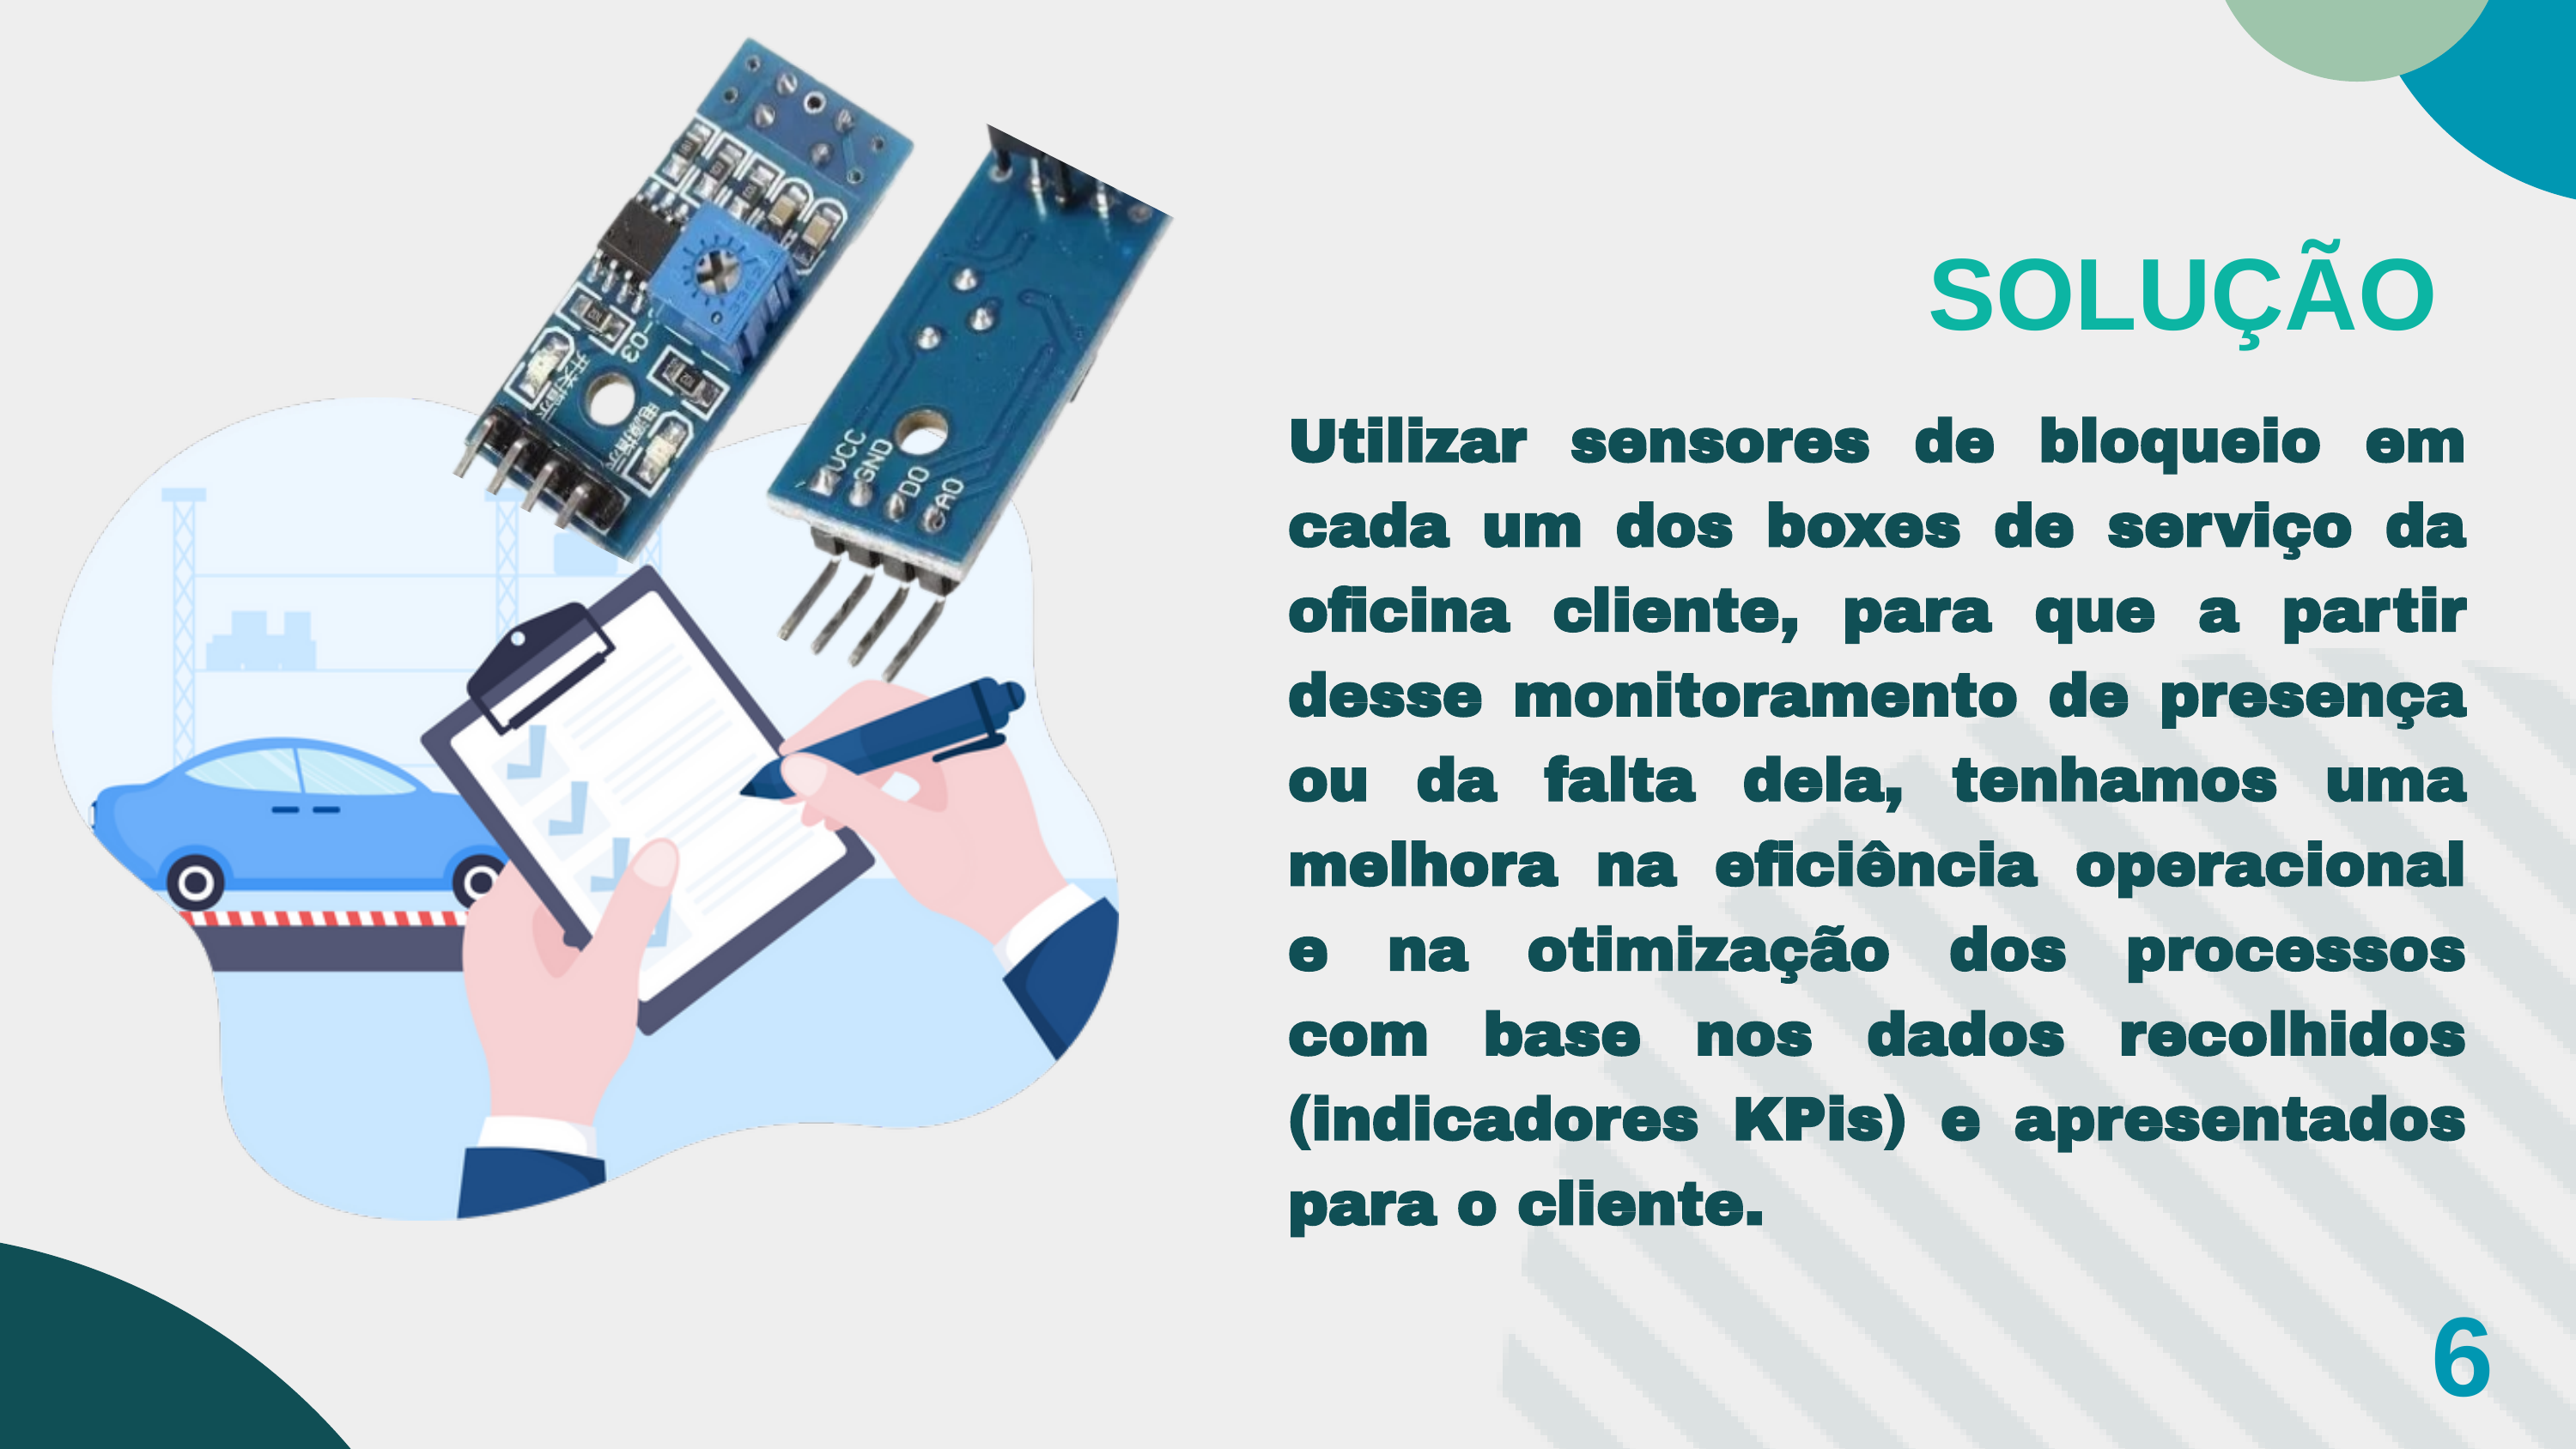

SOLUÇÃO
Utilizar sensores de bloqueio em cada um dos boxes de serviço da oficina cliente, para que a partir desse monitoramento de presença ou da falta dela, tenhamos uma melhora na eficiência operacional e na otimização dos processos com base nos dados recolhidos (indicadores KPis) e apresentados para o cliente.

6